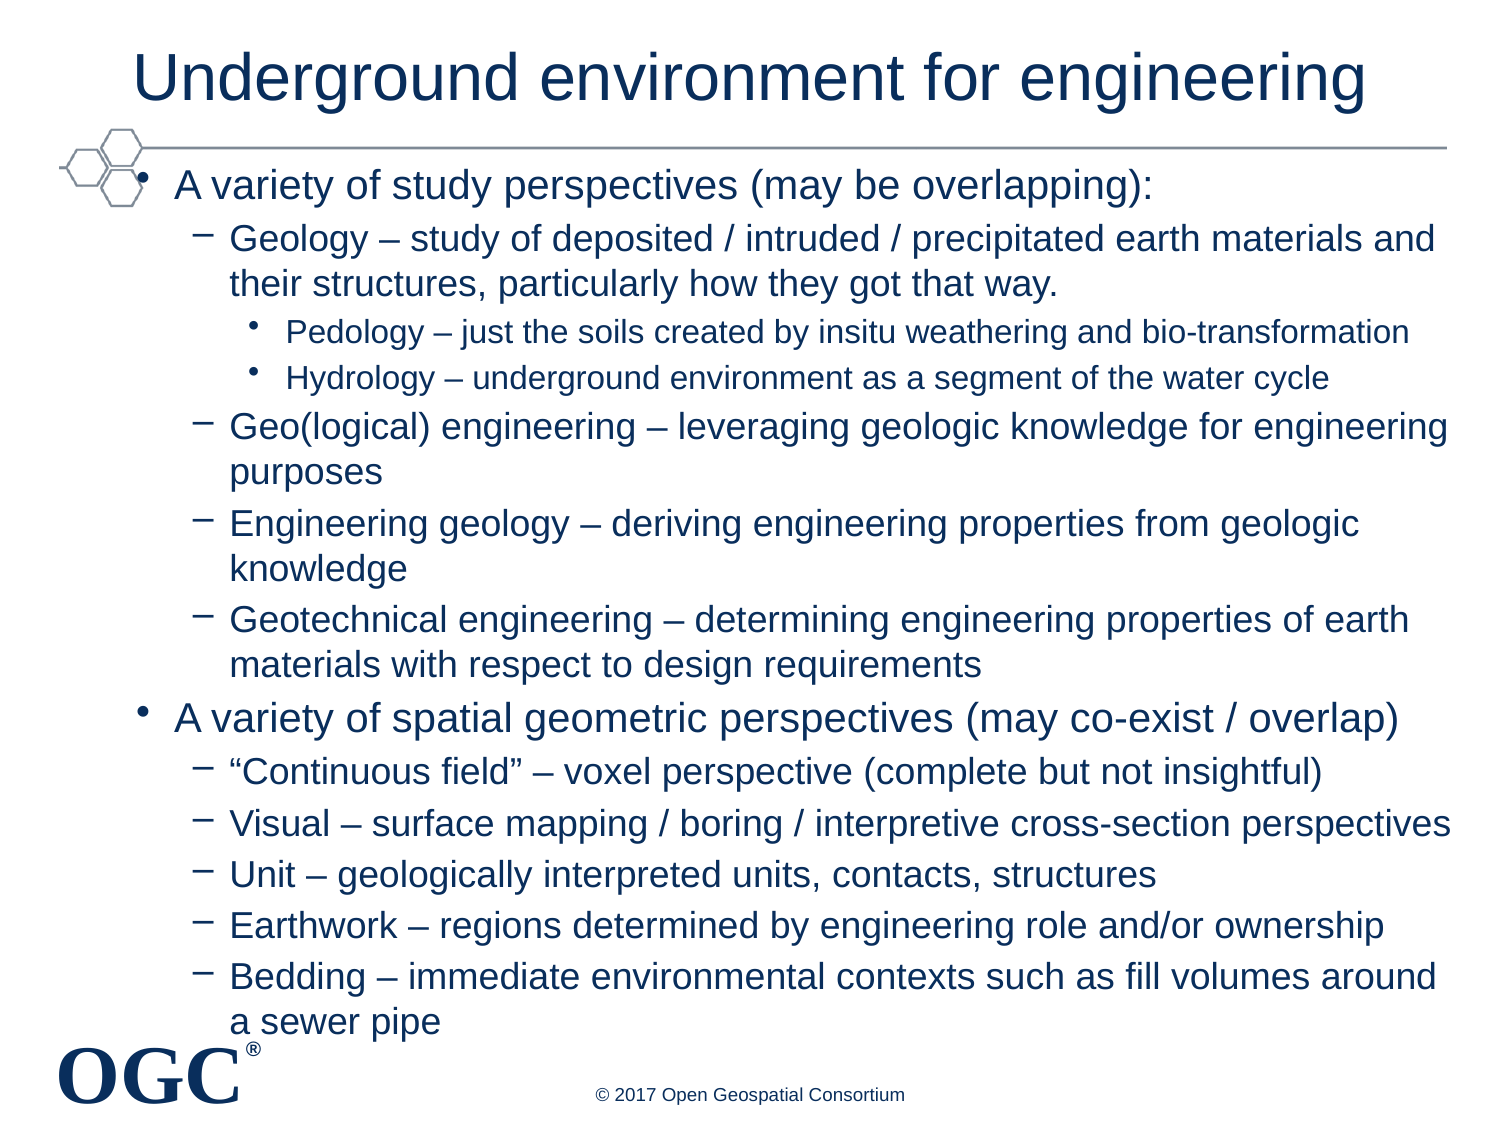

# Underground environment for engineering
A variety of study perspectives (may be overlapping):
Geology – study of deposited / intruded / precipitated earth materials and their structures, particularly how they got that way.
Pedology – just the soils created by insitu weathering and bio-transformation
Hydrology – underground environment as a segment of the water cycle
Geo(logical) engineering – leveraging geologic knowledge for engineering purposes
Engineering geology – deriving engineering properties from geologic knowledge
Geotechnical engineering – determining engineering properties of earth materials with respect to design requirements
A variety of spatial geometric perspectives (may co-exist / overlap)
“Continuous field” – voxel perspective (complete but not insightful)
Visual – surface mapping / boring / interpretive cross-section perspectives
Unit – geologically interpreted units, contacts, structures
Earthwork – regions determined by engineering role and/or ownership
Bedding – immediate environmental contexts such as fill volumes around a sewer pipe
© 2017 Open Geospatial Consortium